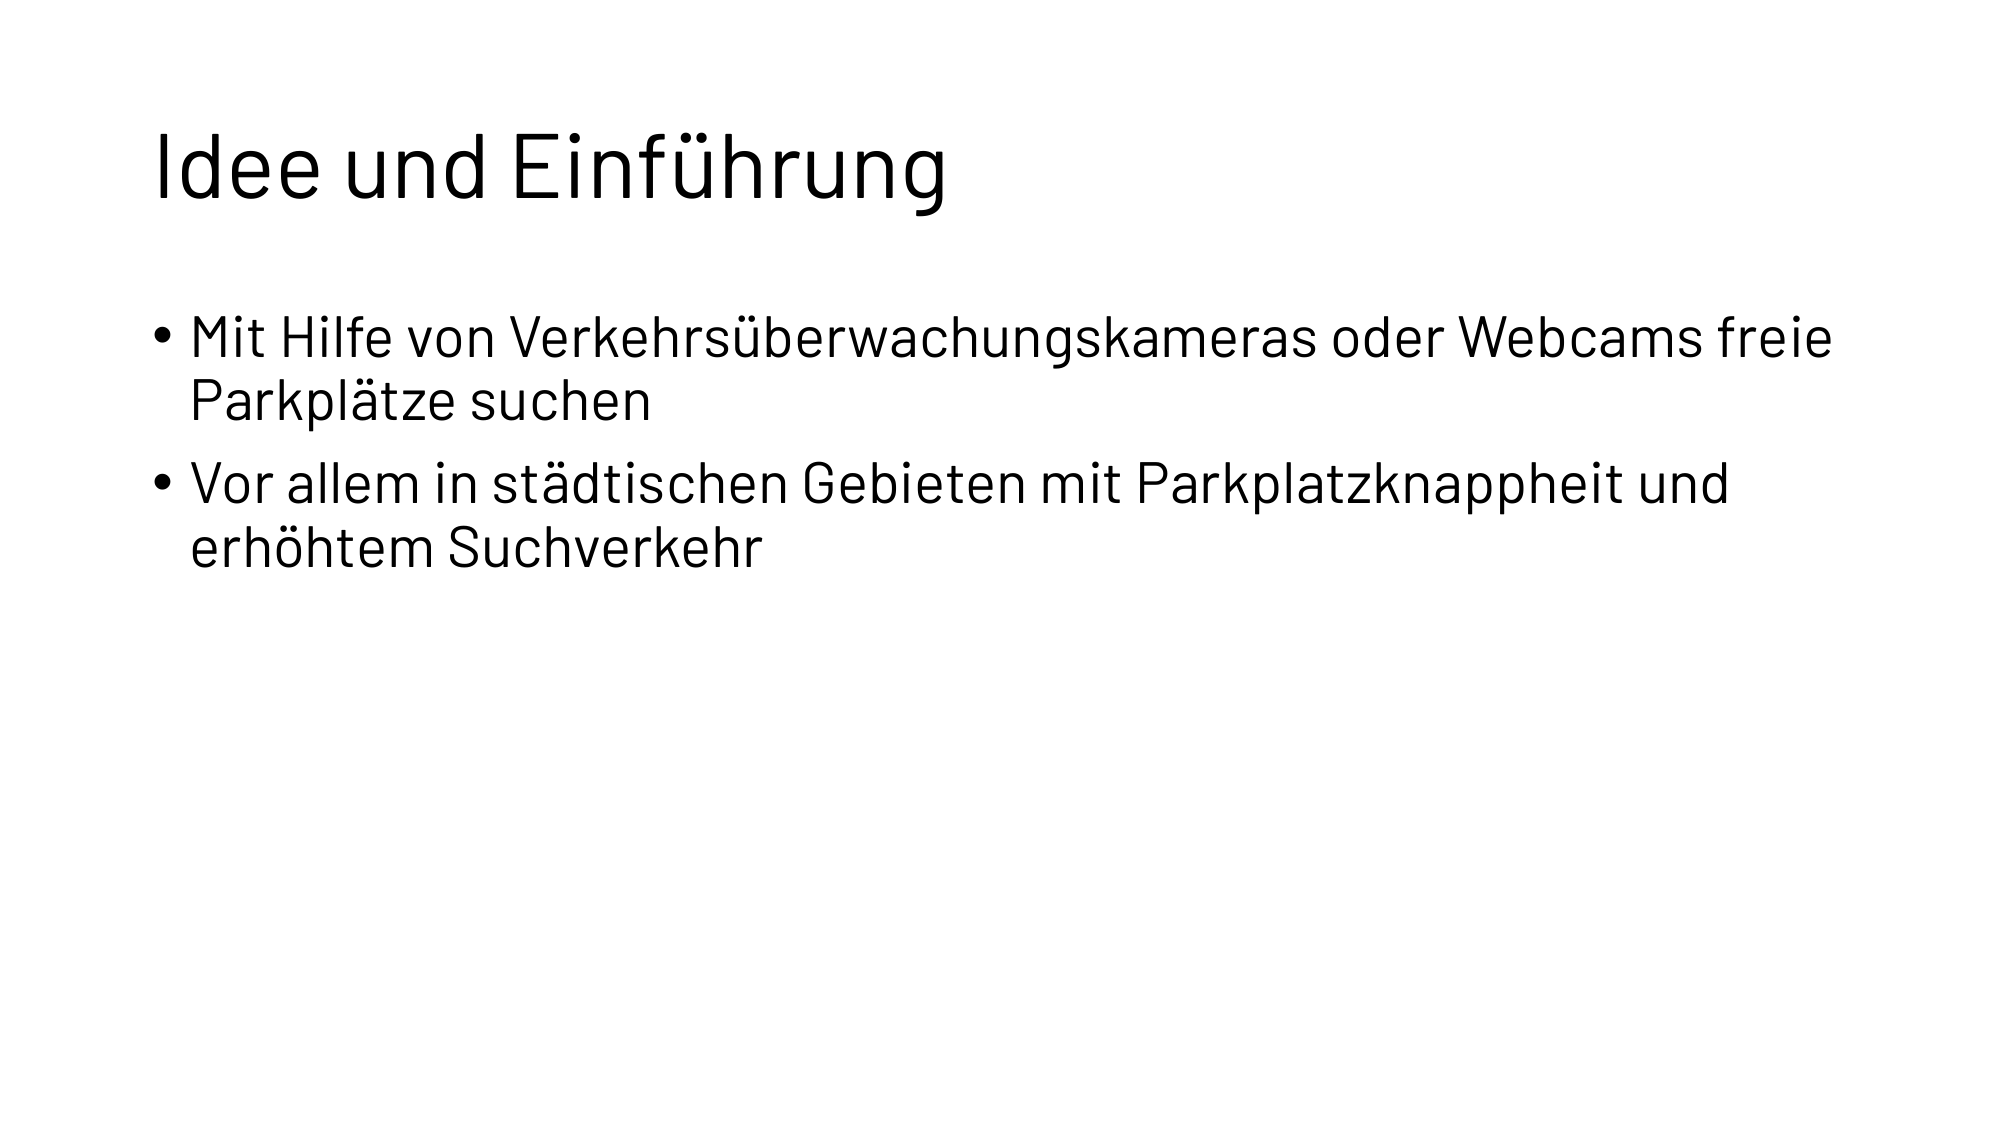

# Idee und Einführung
Mit Hilfe von Verkehrsüberwachungskameras oder Webcams freie Parkplätze suchen
Vor allem in städtischen Gebieten mit Parkplatzknappheit und erhöhtem Suchverkehr